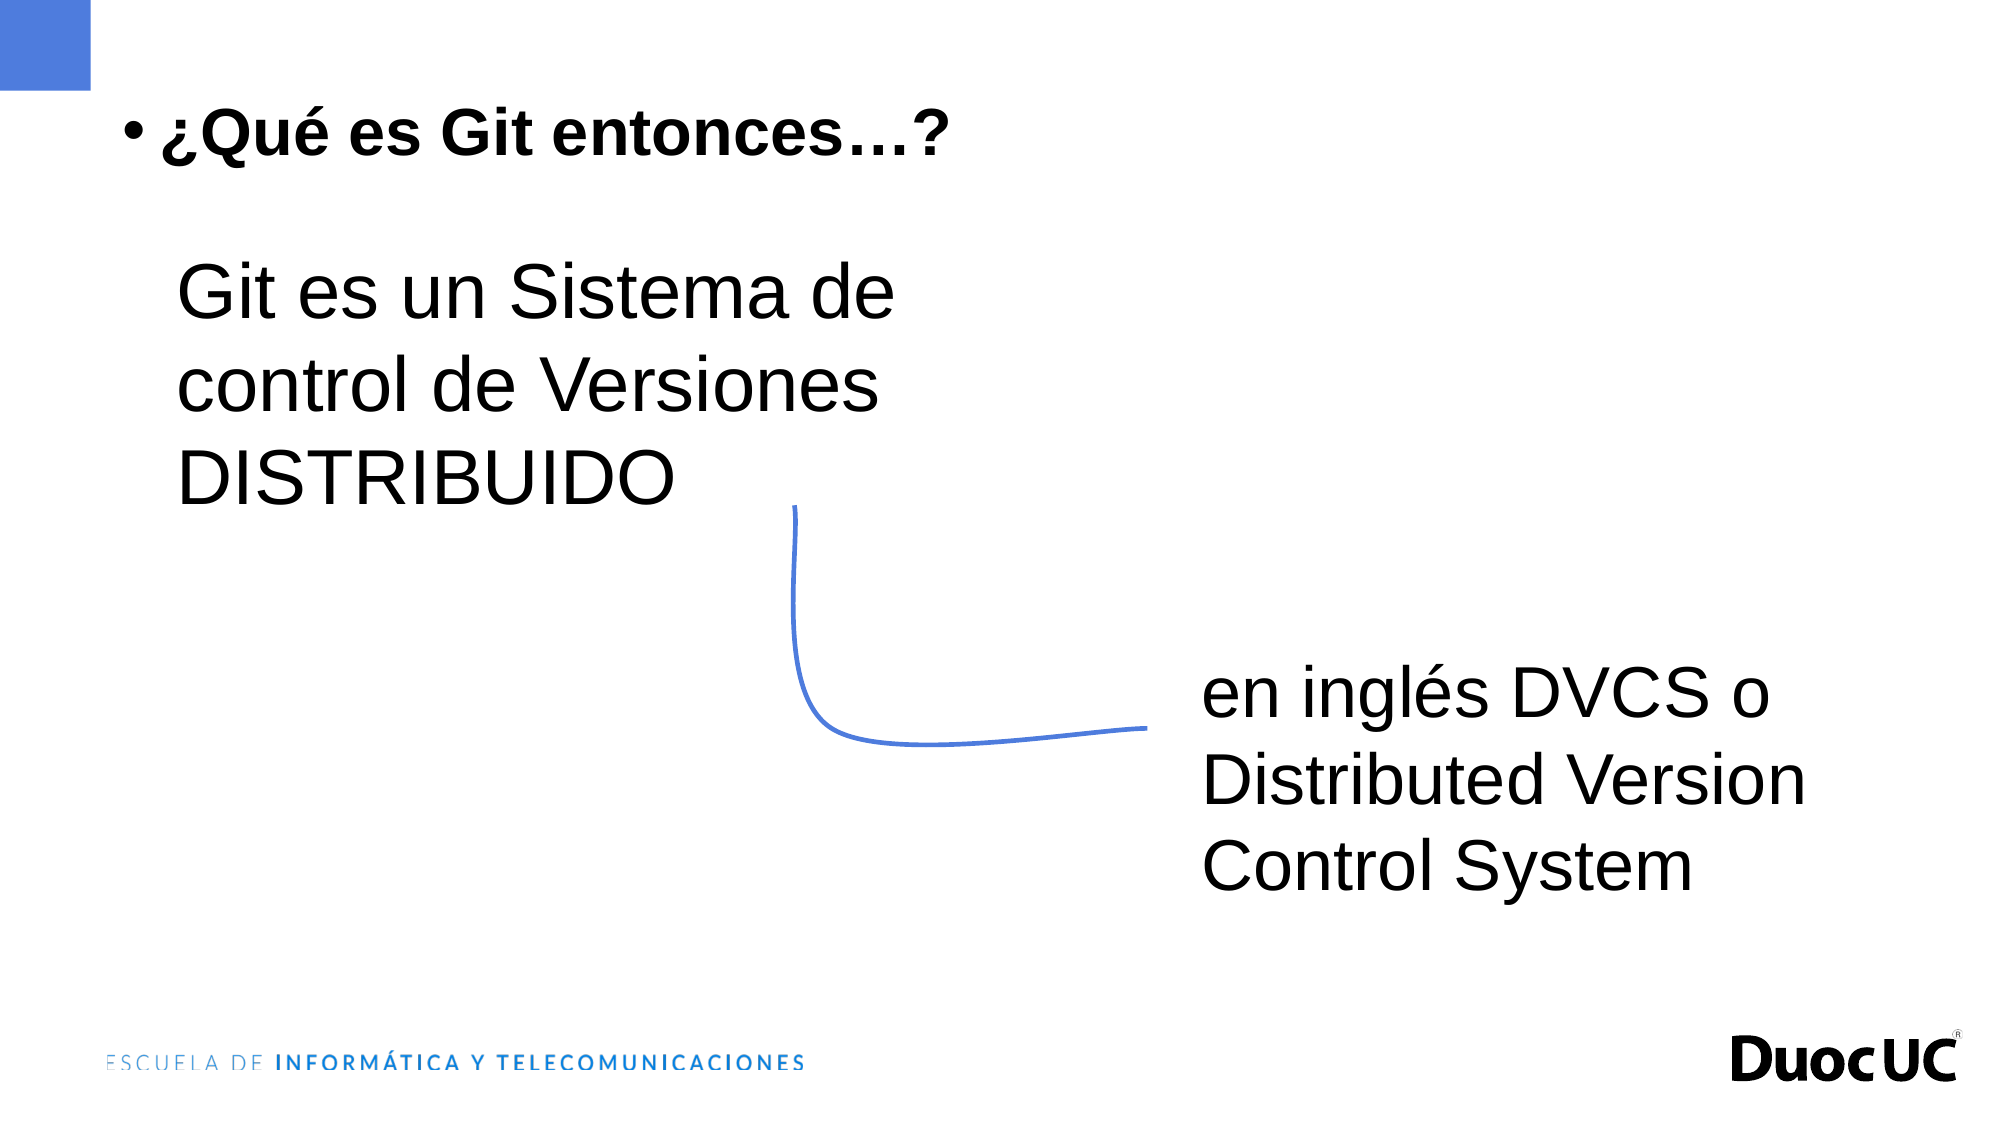

Git es un Sistema de control de Versiones DISTRIBUIDO

en inglés DVCS o Distributed Version Control System
¿Qué es Git entonces…?